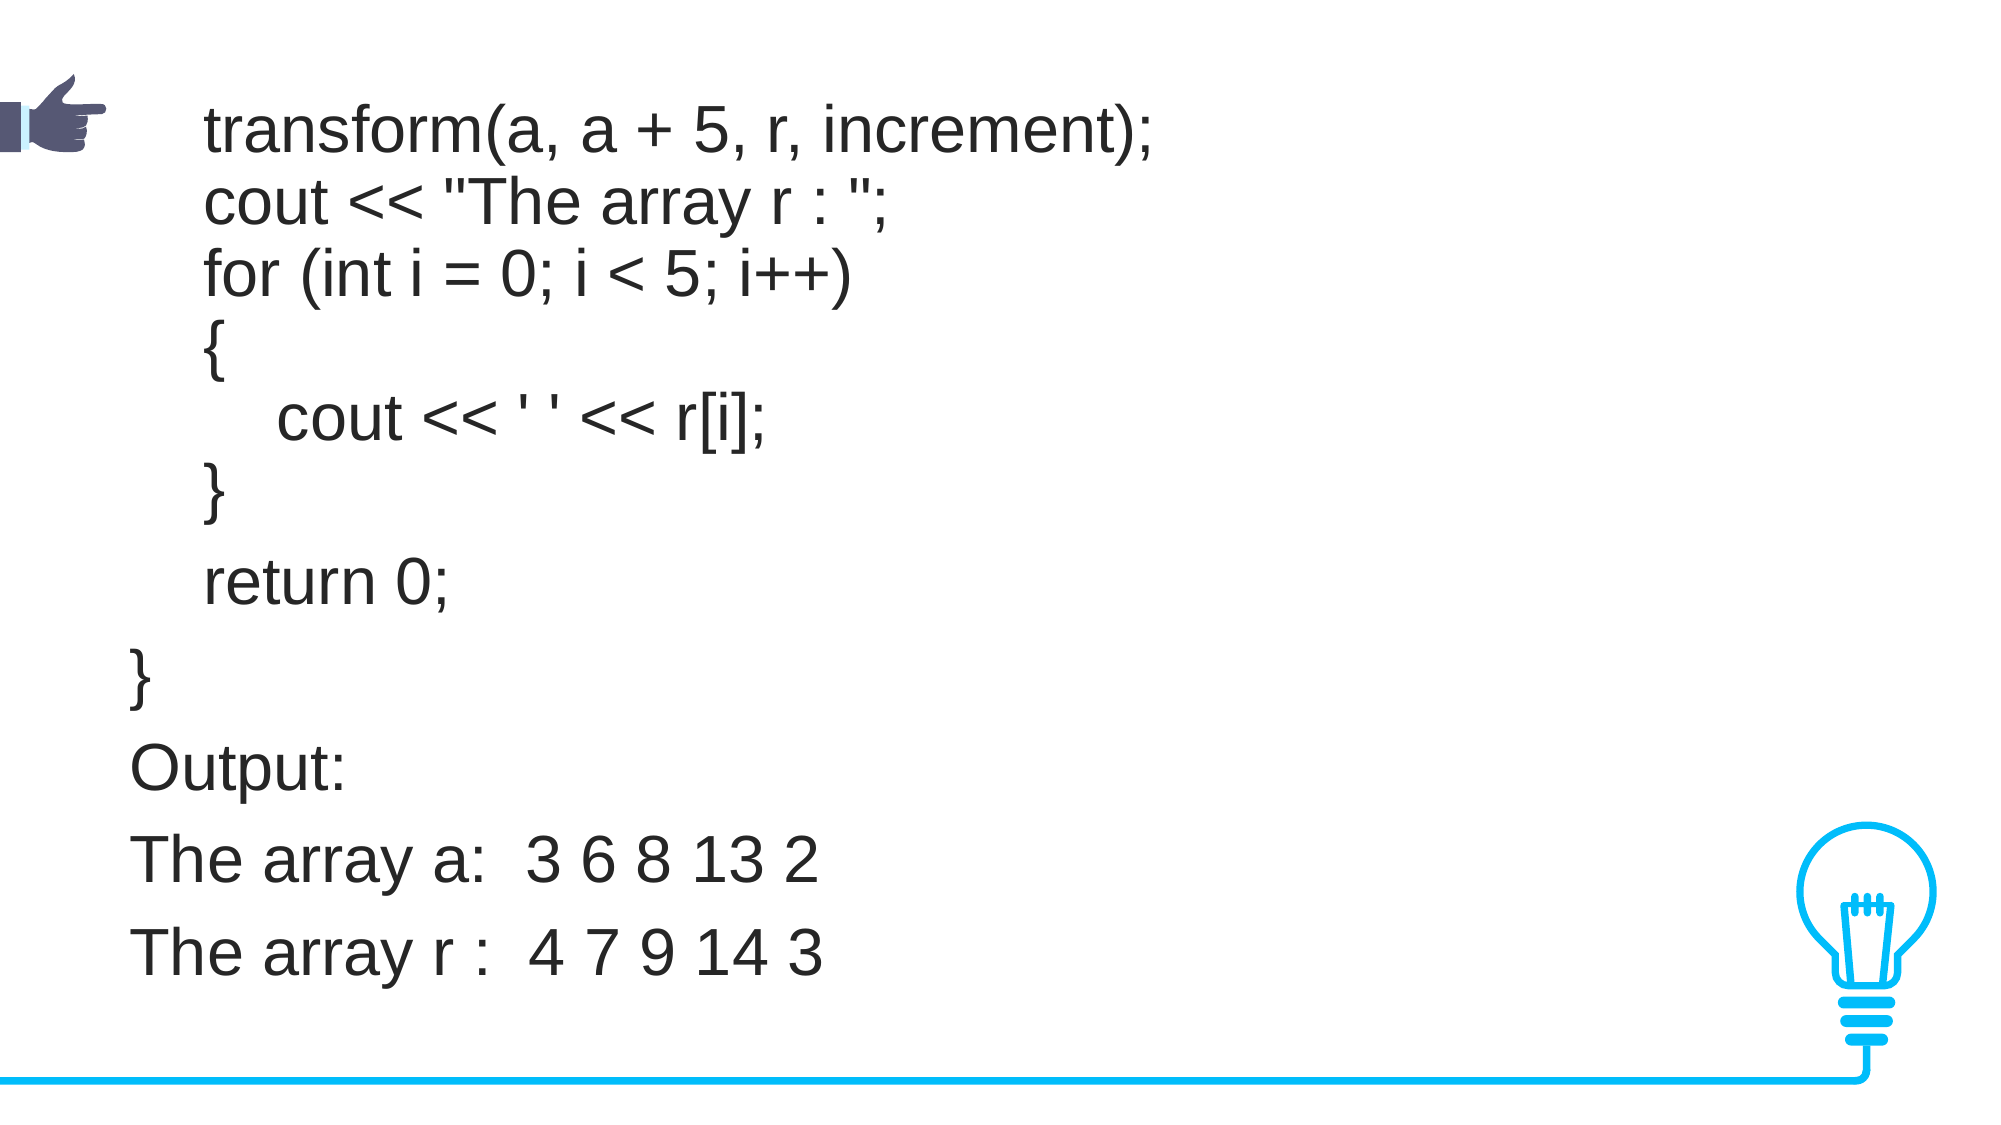

transform(a, a + 5, r, increment);
    cout << "The array r : ";
    for (int i = 0; i < 5; i++)
    {
        cout << ' ' << r[i];
    }
    return 0;
}
Output:
The array a:  3 6 8 13 2
The array r :  4 7 9 14 3